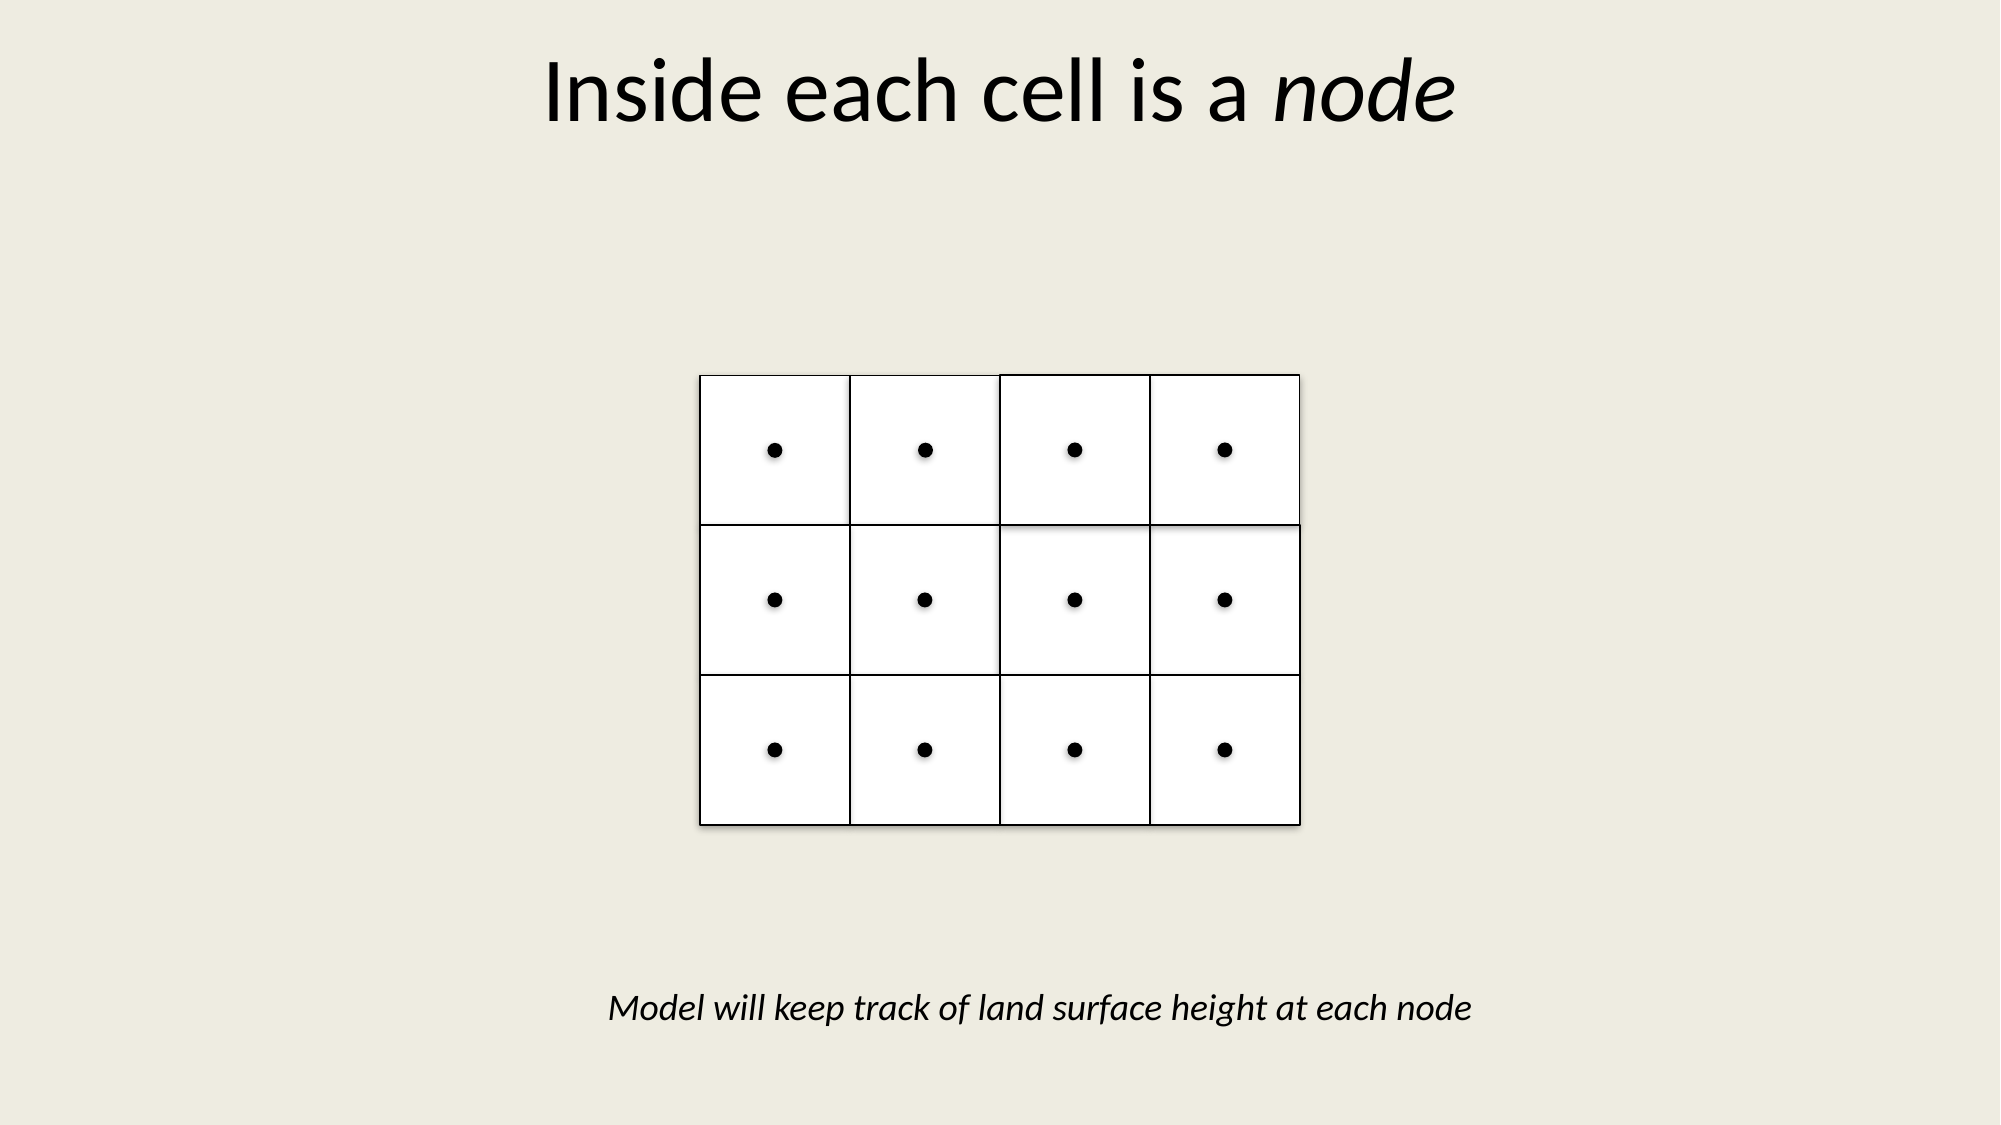

Inside each cell is a node

Model will keep track of land surface height at each node